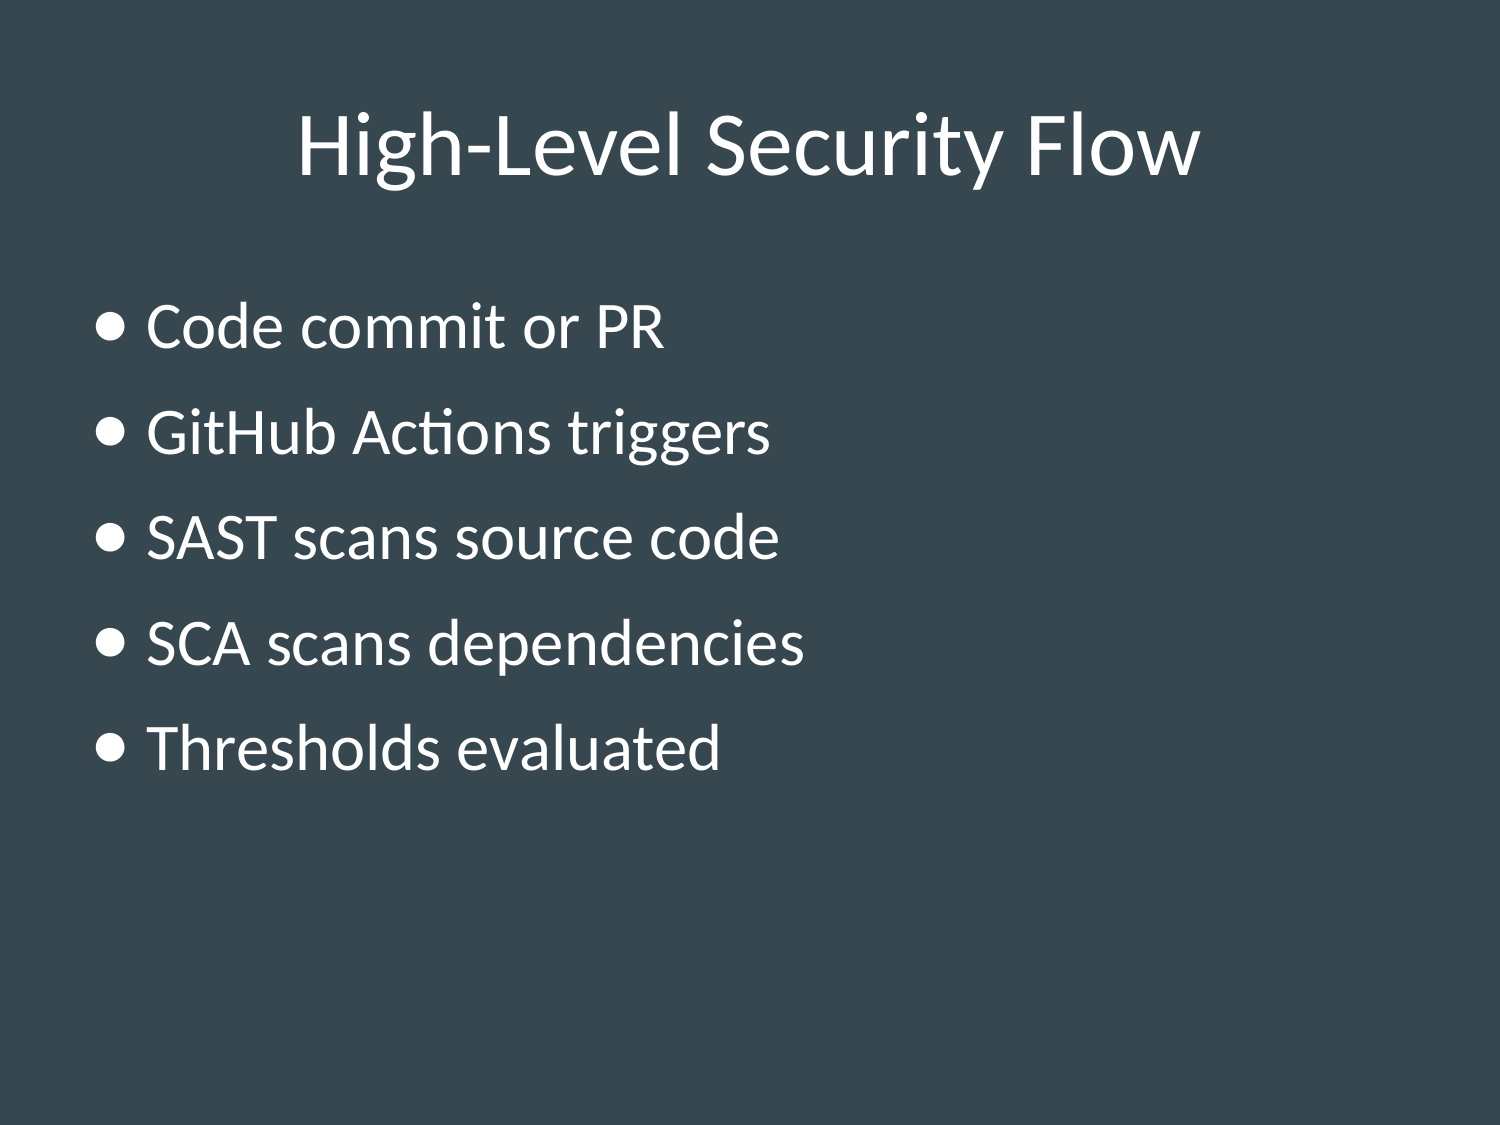

# High-Level Security Flow
Code commit or PR
GitHub Actions triggers
SAST scans source code
SCA scans dependencies
Thresholds evaluated